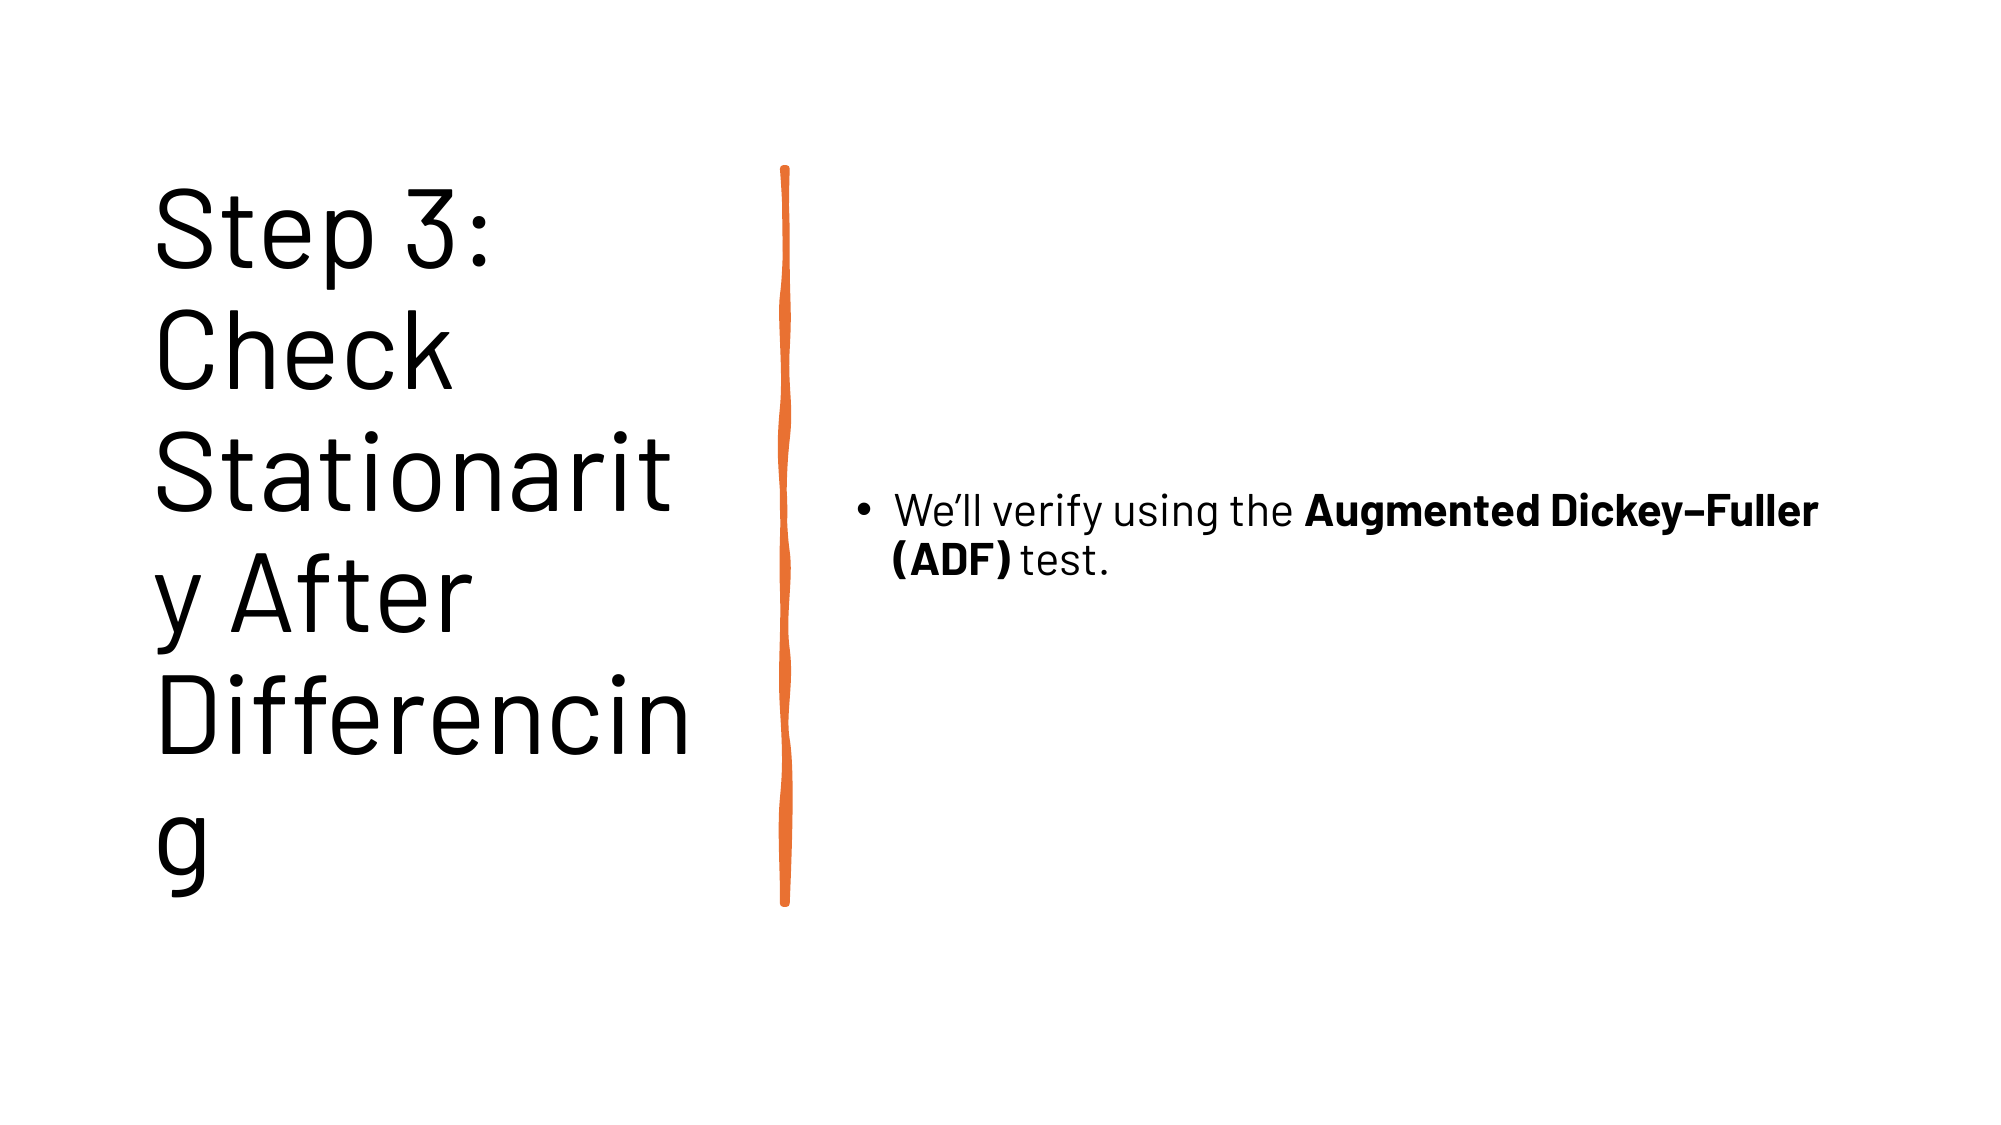

# Step 3: Check Stationarity After Differencing
We’ll verify using the Augmented Dickey–Fuller (ADF) test.